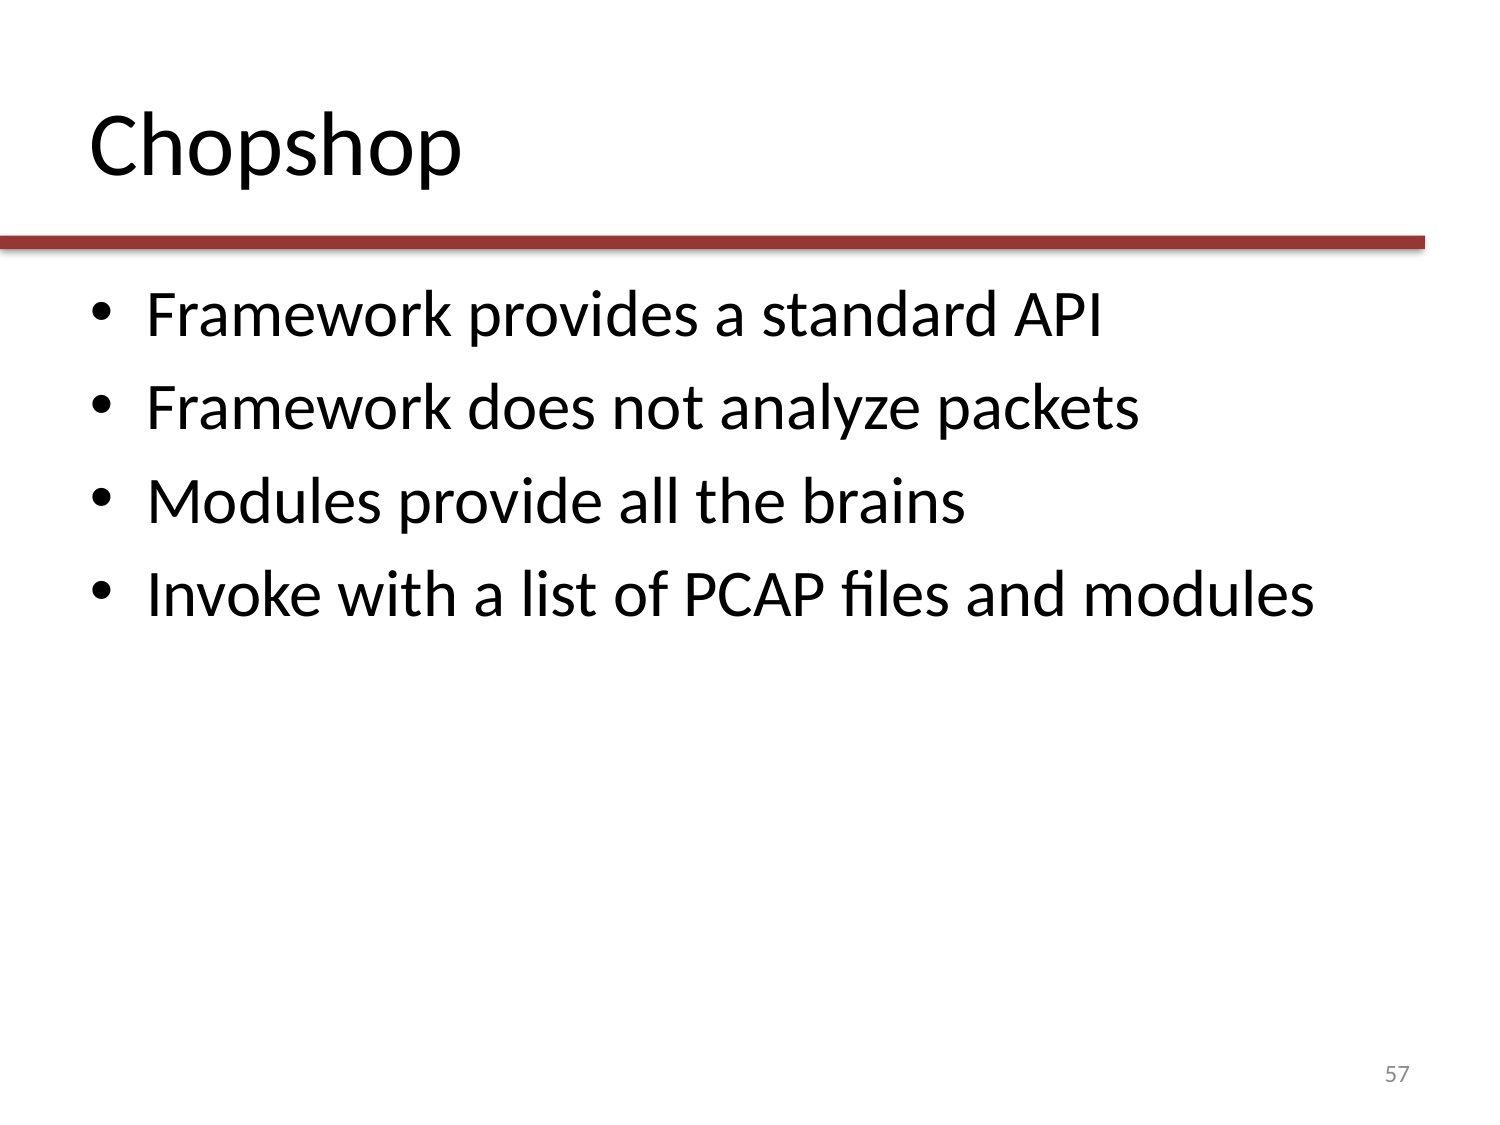

Chopshop
Framework provides a standard API
Framework does not analyze packets
Modules provide all the brains
Invoke with a list of PCAP files and modules

57